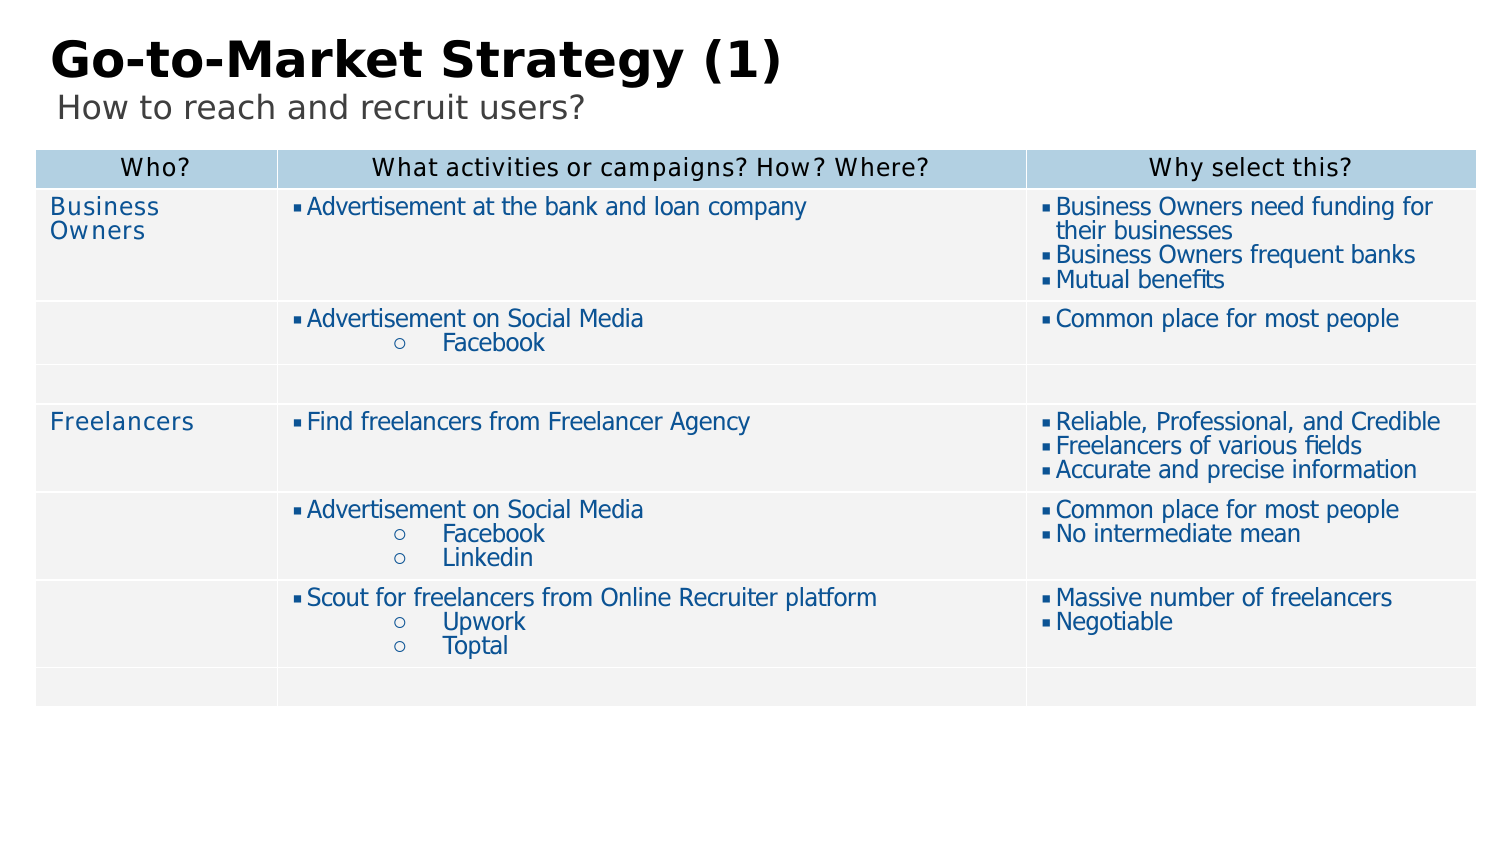

# Go-to-Market Strategy (1)
How to reach and recruit users?
| Who? | What activities or campaigns? How? Where? | Why select this? |
| --- | --- | --- |
| Business Owners | Advertisement at the bank and loan company | Business Owners need funding for their businesses Business Owners frequent banks Mutual benefits |
|  | Advertisement on Social Media Facebook | Common place for most people |
|  |  |  |
| Freelancers | Find freelancers from Freelancer Agency | Reliable, Professional, and Credible Freelancers of various fields Accurate and precise information |
|  | Advertisement on Social Media Facebook Linkedin | Common place for most people No intermediate mean |
|  | Scout for freelancers from Online Recruiter platform Upwork Toptal | Massive number of freelancers Negotiable |
|  |  |  |